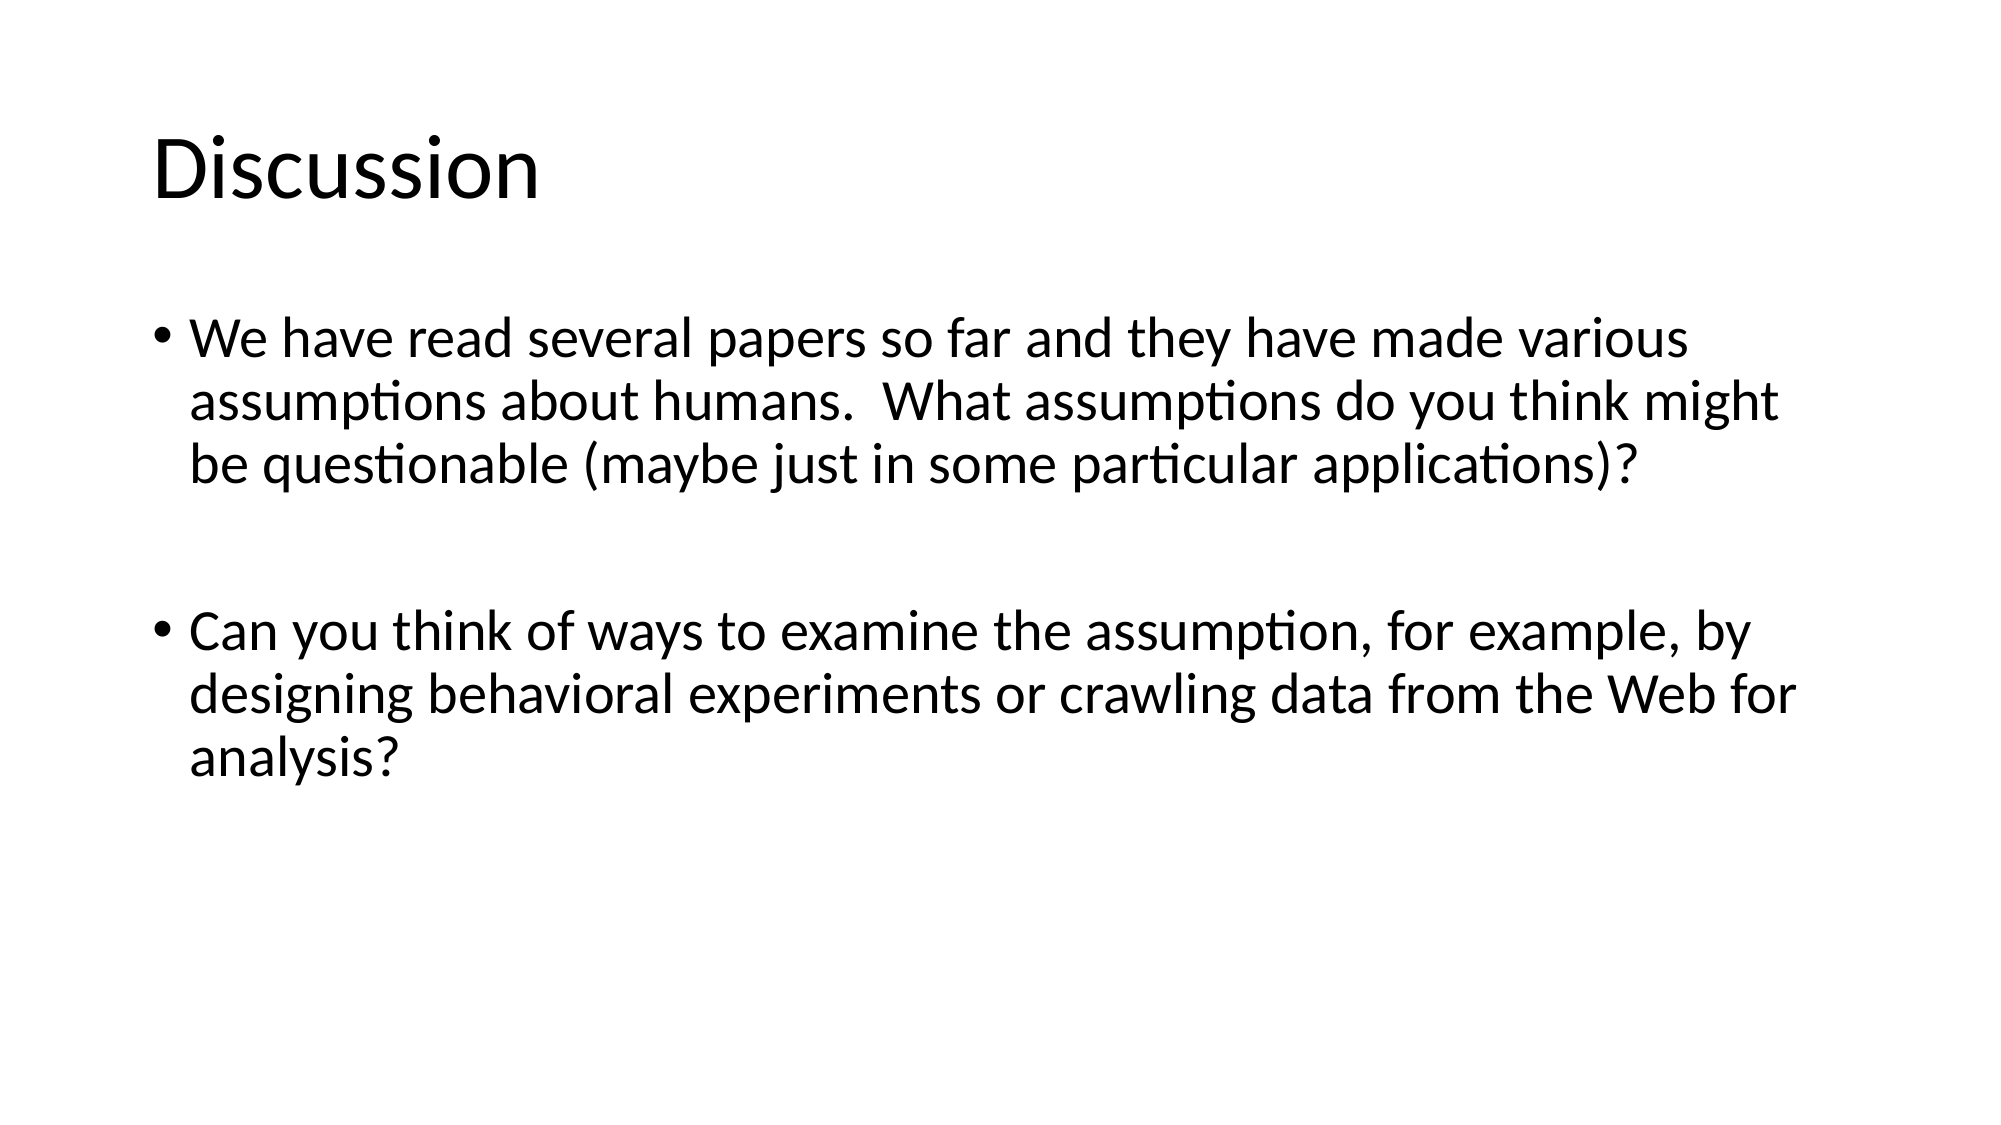

# Discussion
We have read several papers so far and they have made various assumptions about humans.  What assumptions do you think might be questionable (maybe just in some particular applications)?

Can you think of ways to examine the assumption, for example, by designing behavioral experiments or crawling data from the Web for analysis?